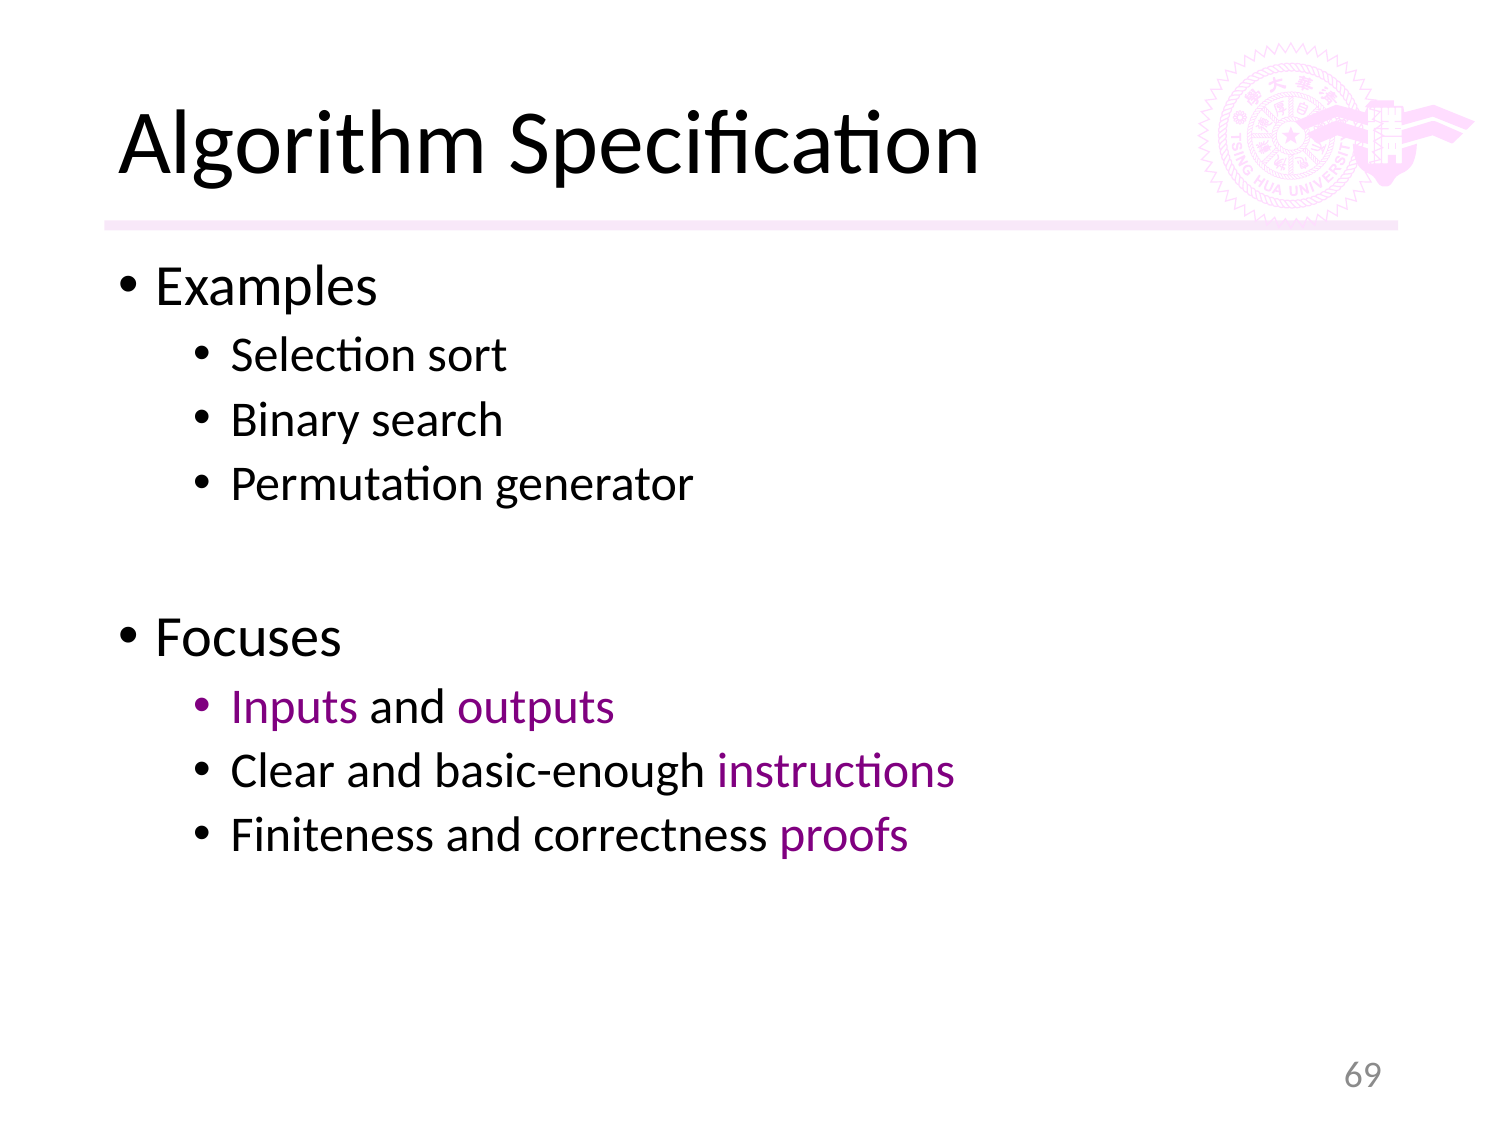

# Algorithm Specification
Examples
Selection sort
Binary search
Permutation generator

Focuses
Inputs and outputs
Clear and basic-enough instructions
Finiteness and correctness proofs

69